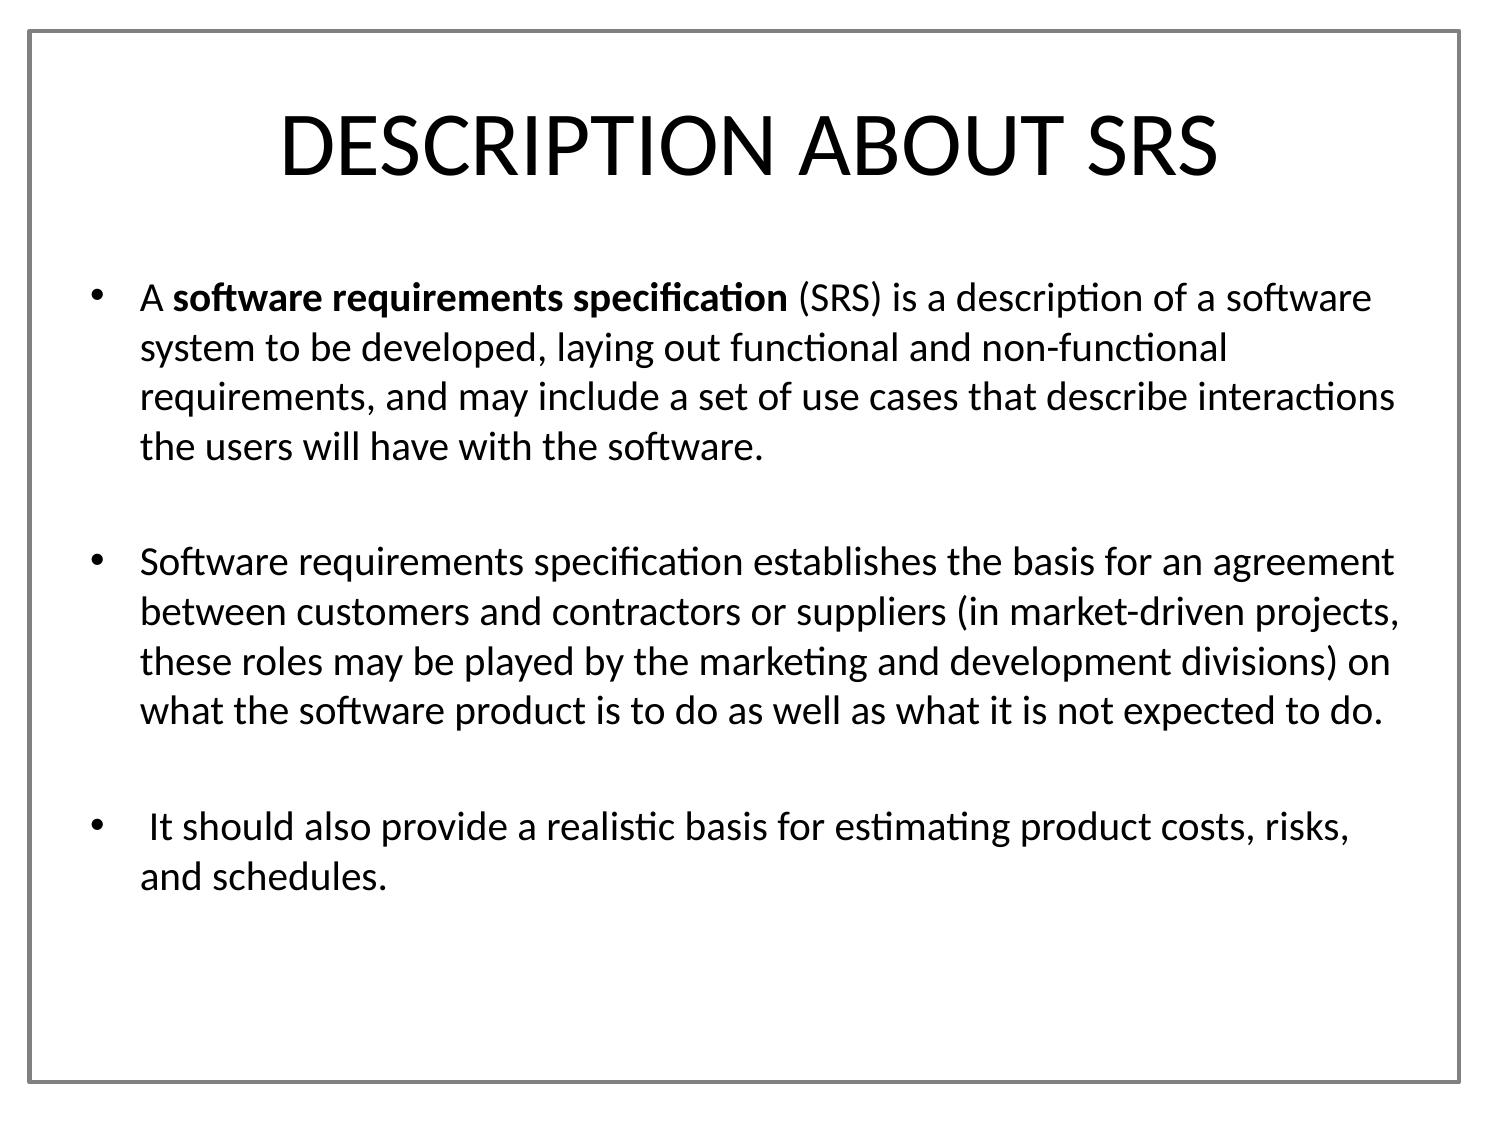

# DESCRIPTION ABOUT SRS
A software requirements specification (SRS) is a description of a software system to be developed, laying out functional and non-functional requirements, and may include a set of use cases that describe interactions the users will have with the software.

Software requirements specification establishes the basis for an agreement between customers and contractors or suppliers (in market-driven projects, these roles may be played by the marketing and development divisions) on what the software product is to do as well as what it is not expected to do.

 It should also provide a realistic basis for estimating product costs, risks, and schedules.